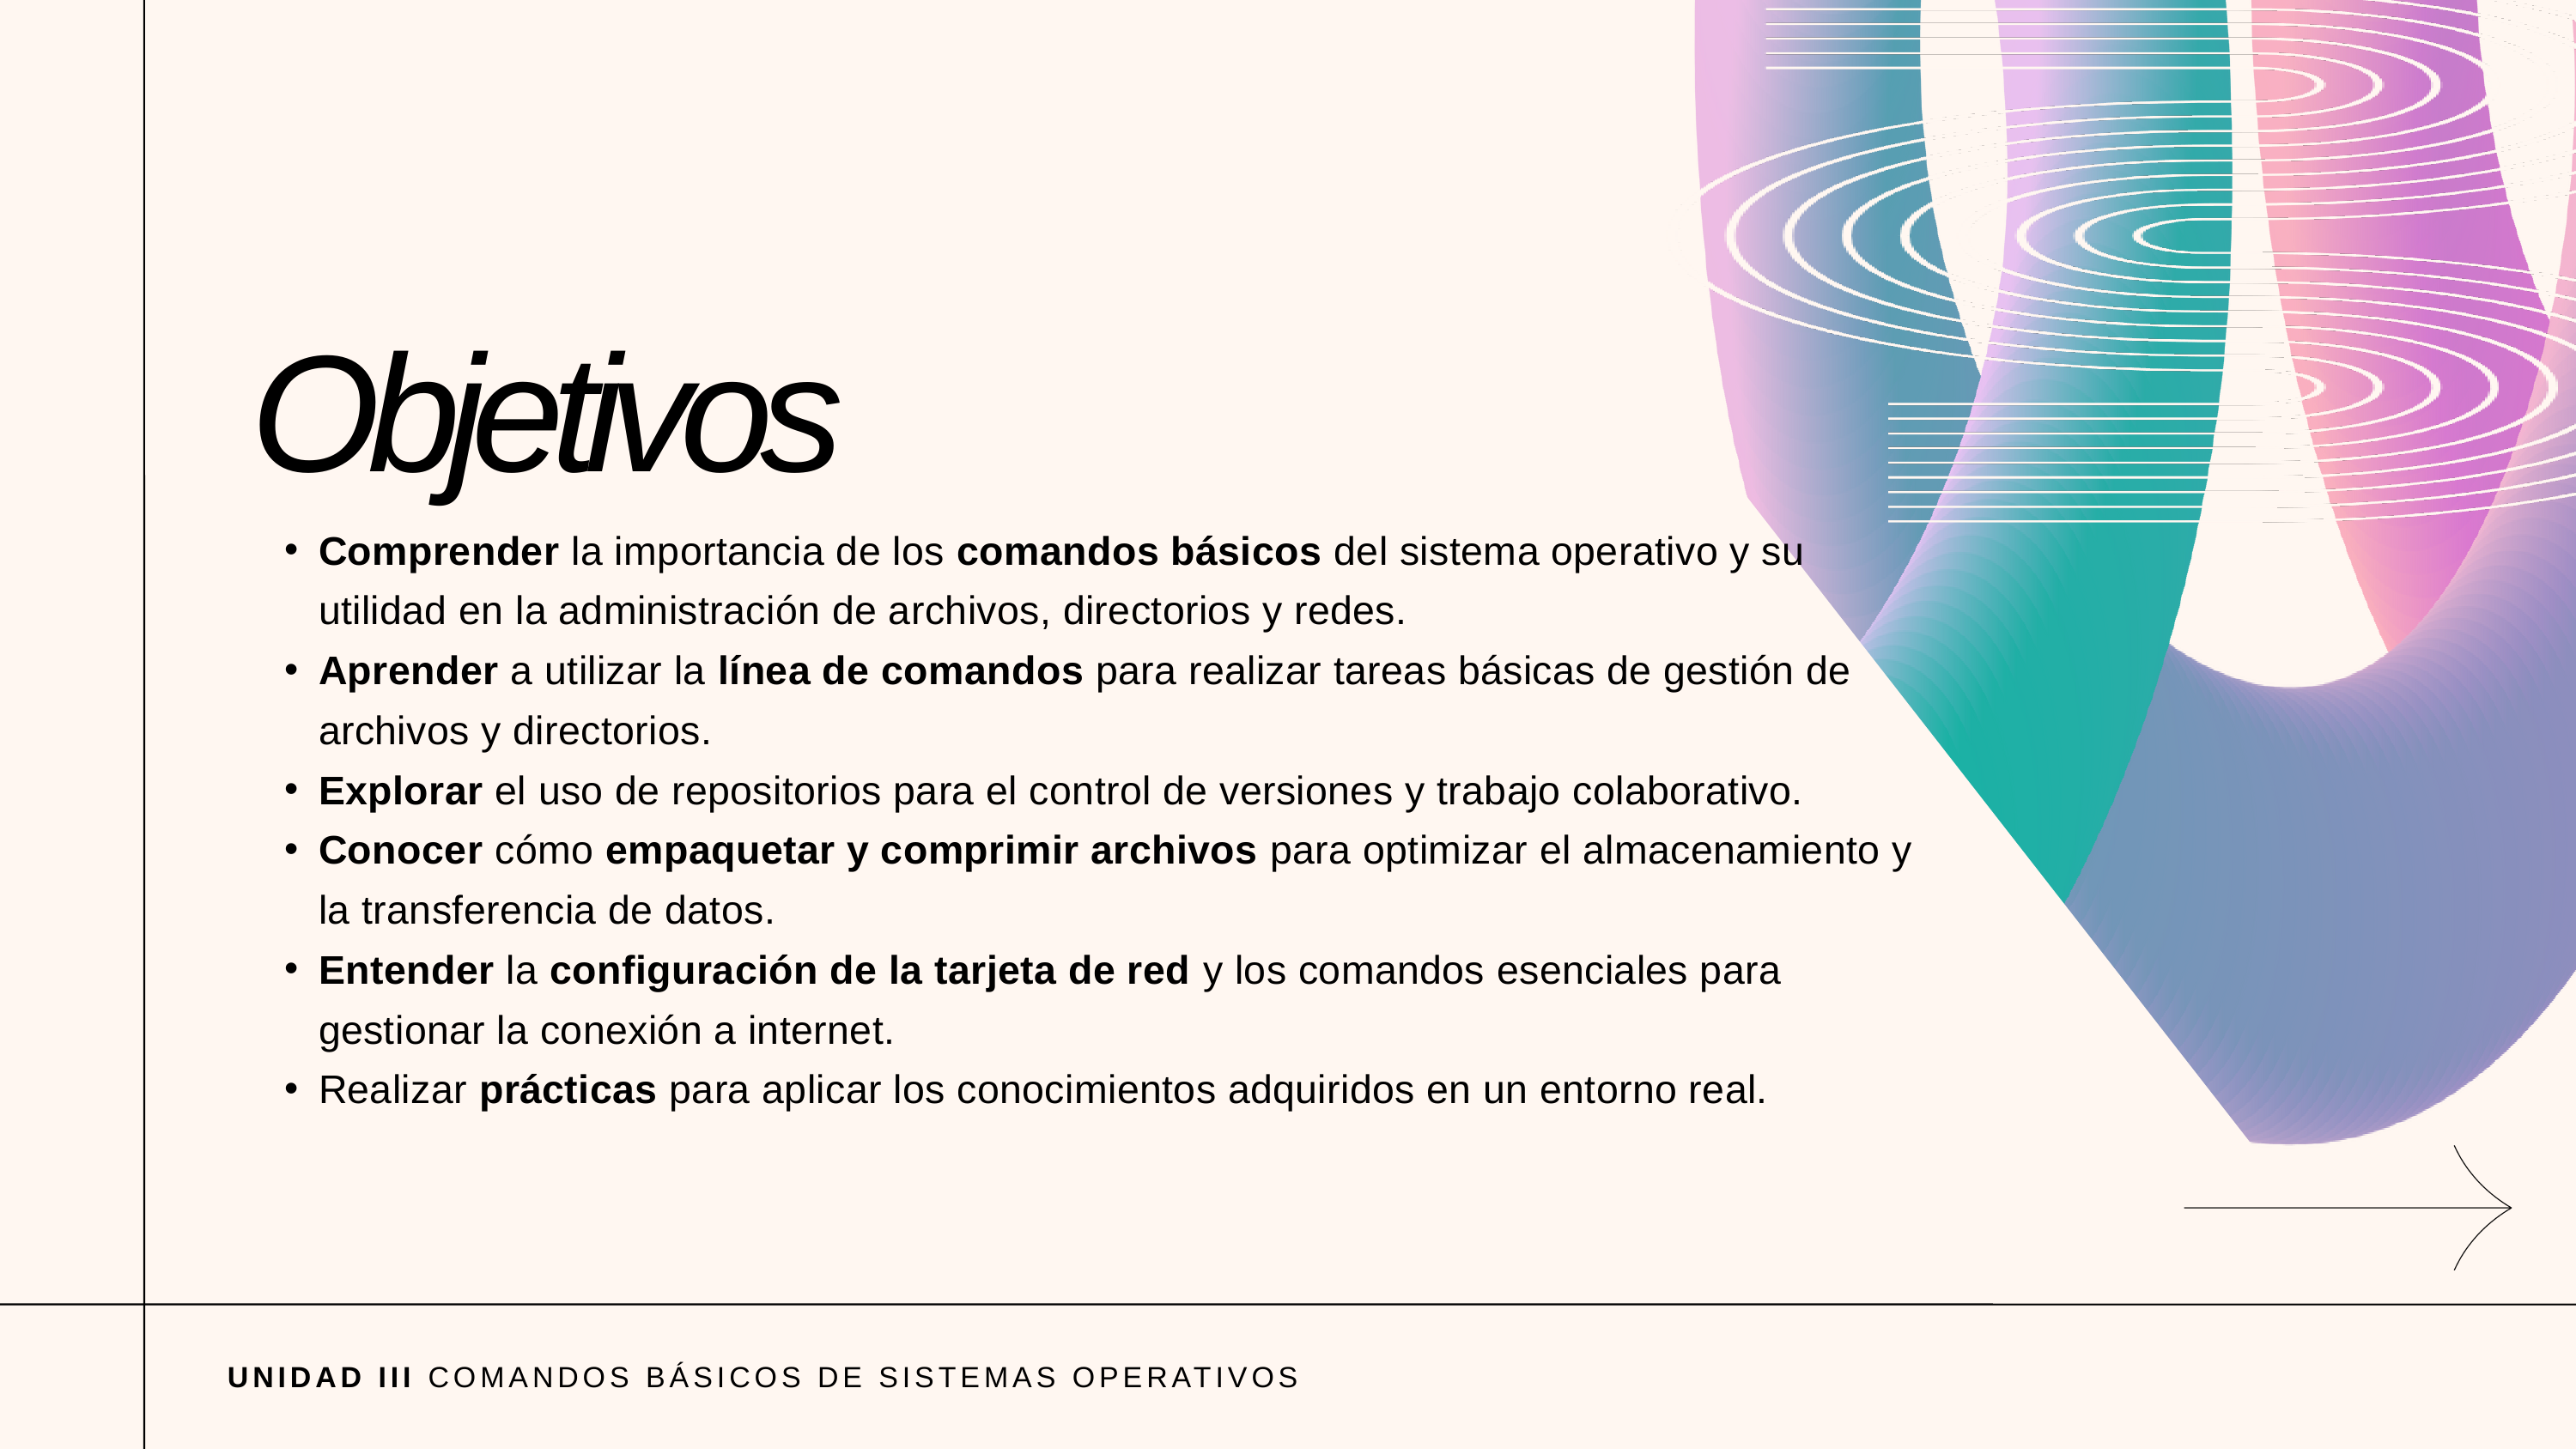

Objetivos
Comprender la importancia de los comandos básicos del sistema operativo y su utilidad en la administración de archivos, directorios y redes.
Aprender a utilizar la línea de comandos para realizar tareas básicas de gestión de archivos y directorios.
Explorar el uso de repositorios para el control de versiones y trabajo colaborativo.
Conocer cómo empaquetar y comprimir archivos para optimizar el almacenamiento y la transferencia de datos.
Entender la configuración de la tarjeta de red y los comandos esenciales para gestionar la conexión a internet.
Realizar prácticas para aplicar los conocimientos adquiridos en un entorno real.

UNIDAD III COMANDOS BÁSICOS DE SISTEMAS OPERATIVOS